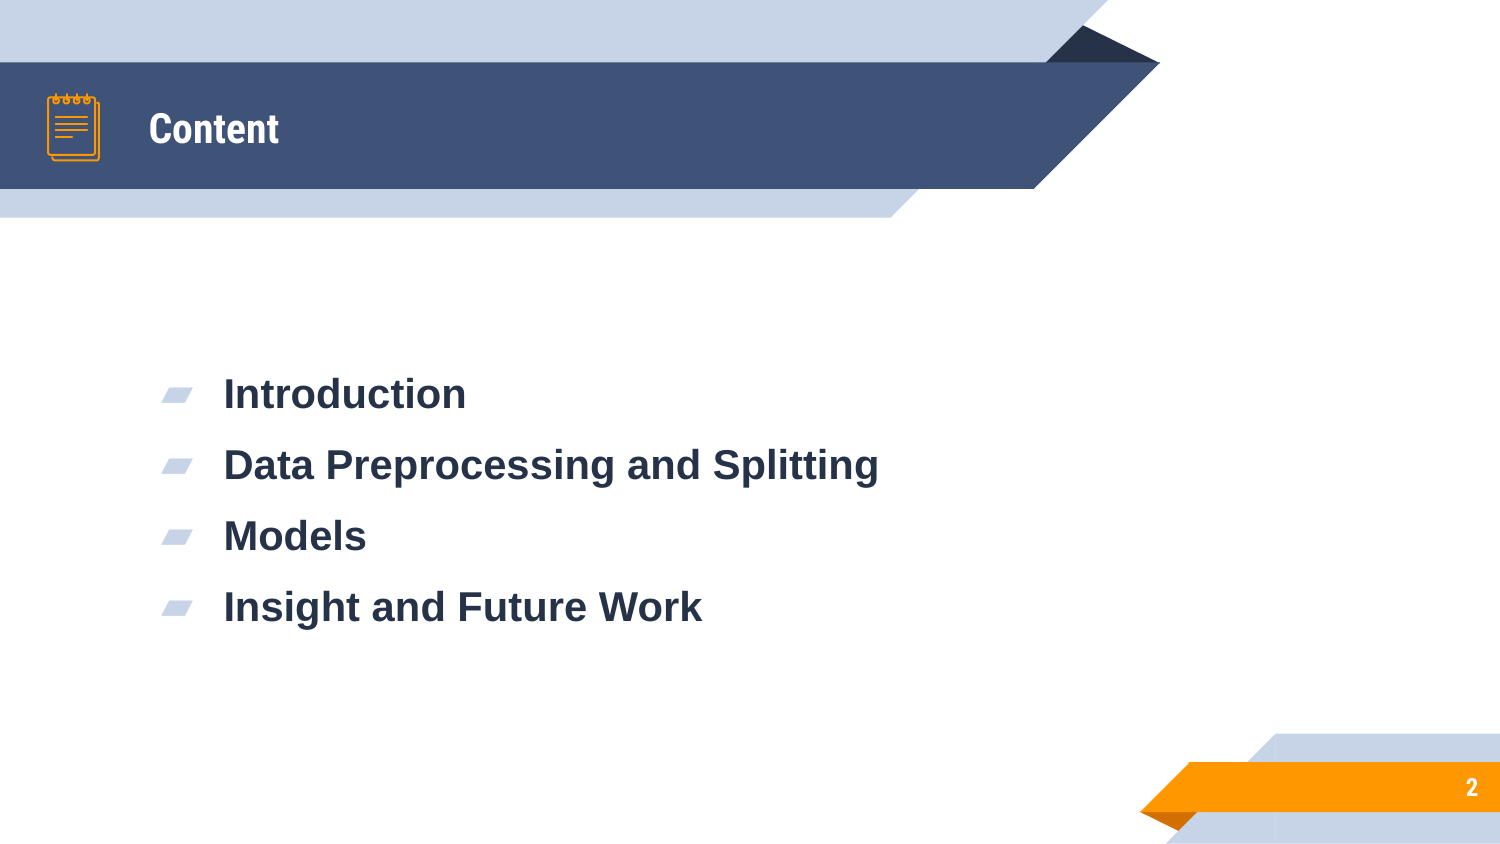

# Content

Introduction
Data Preprocessing and Splitting
Models
Insight and Future Work
2